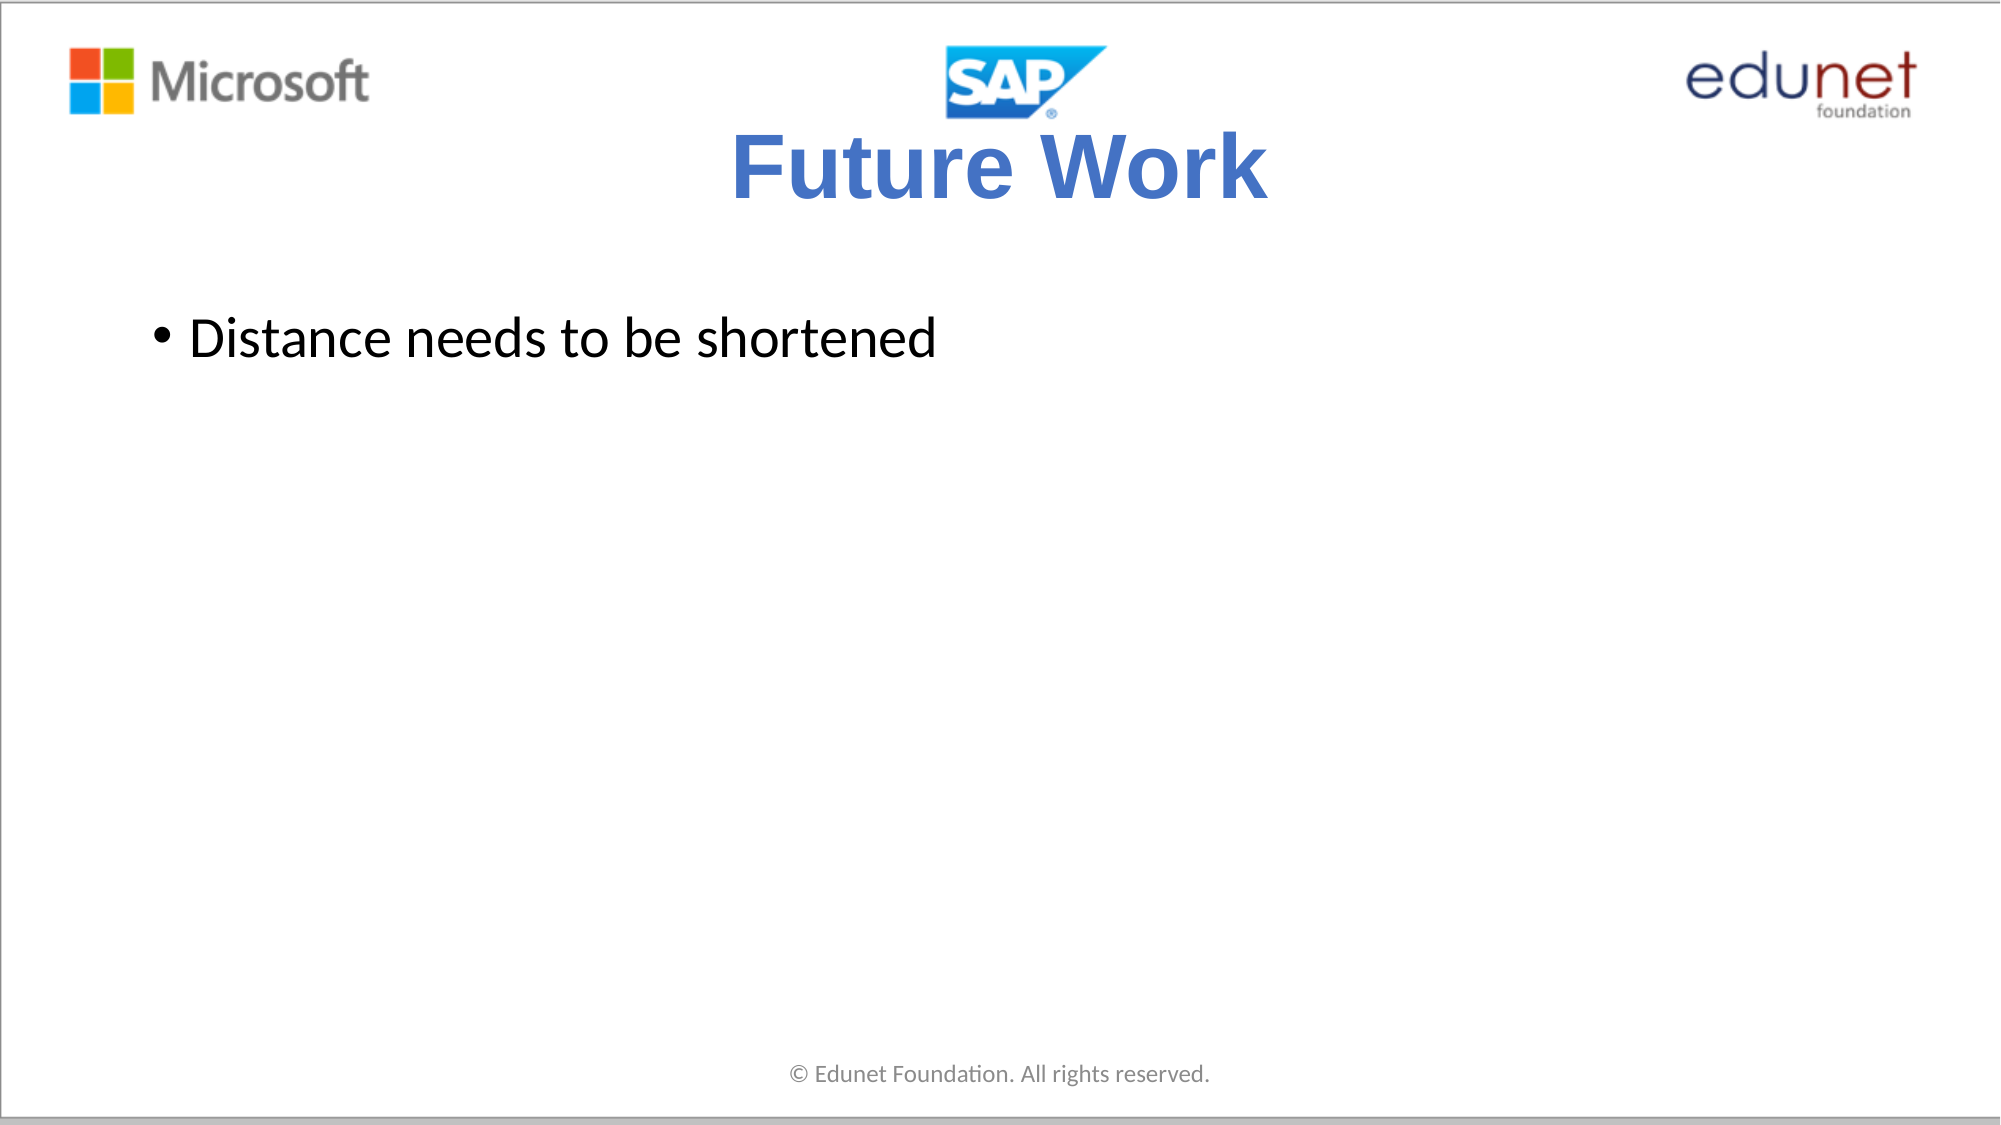

# Future Work
Distance needs to be shortened
© Edunet Foundation. All rights reserved.